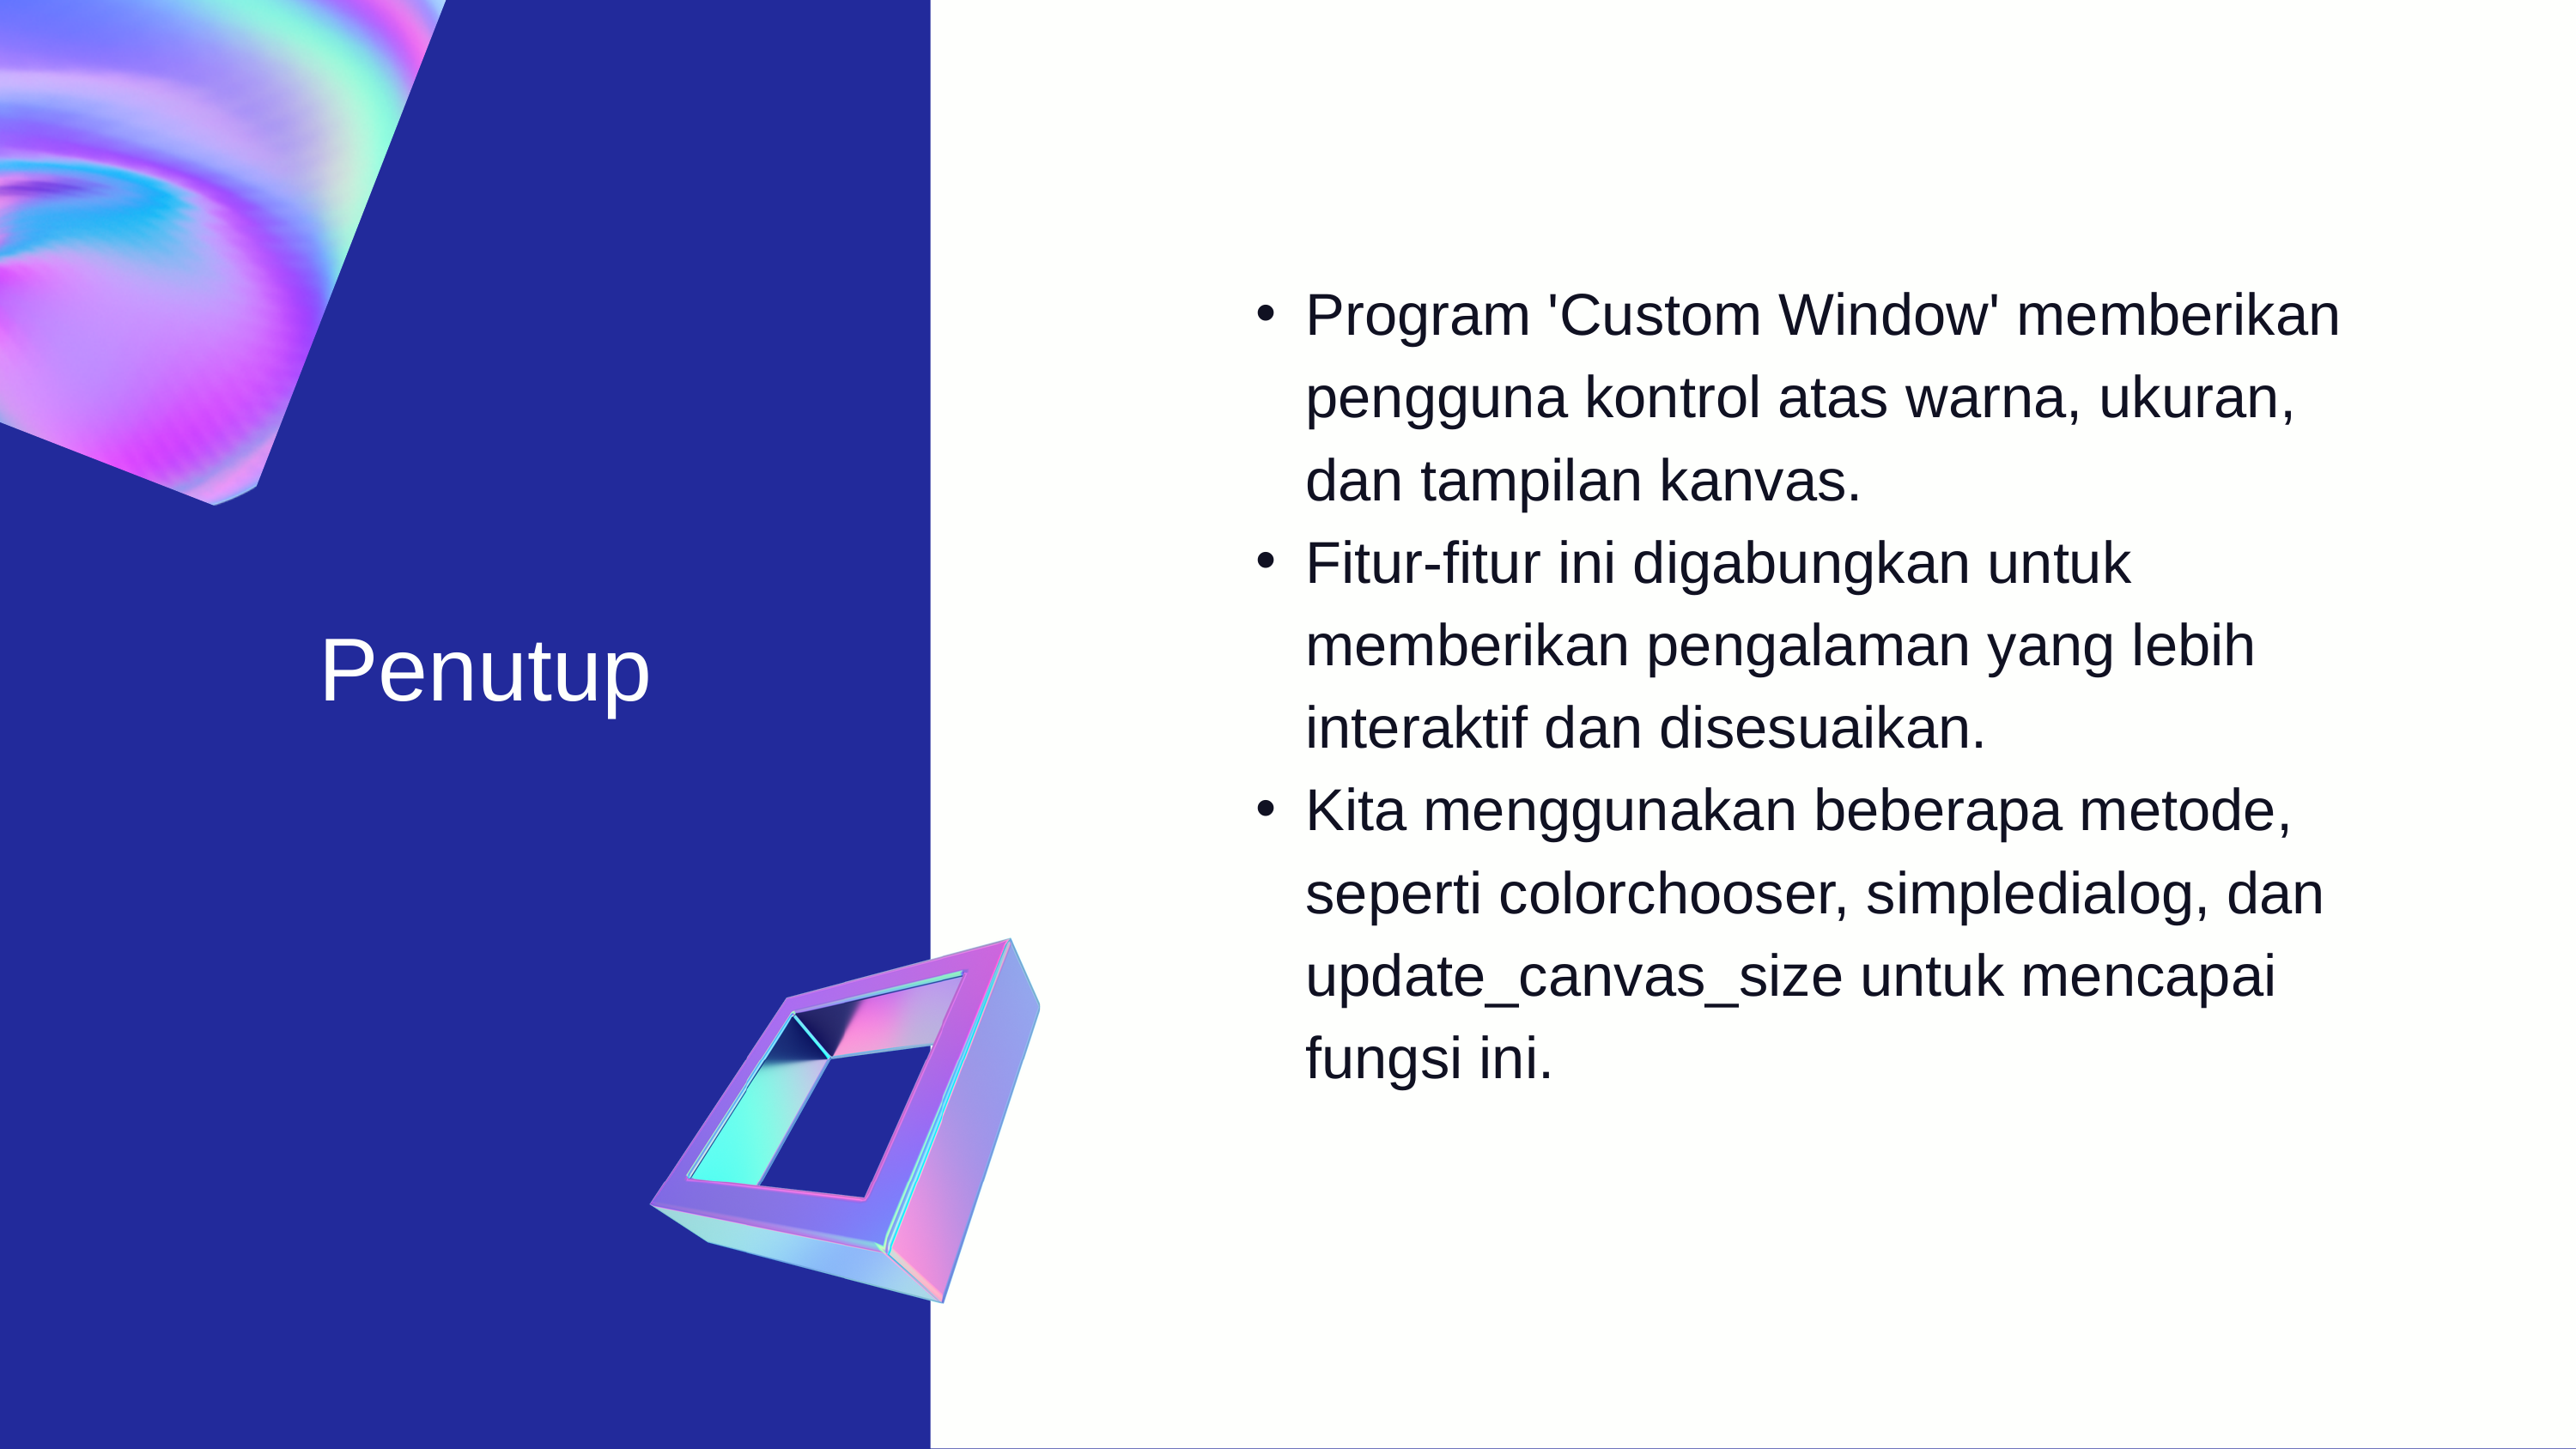

Program 'Custom Window' memberikan pengguna kontrol atas warna, ukuran, dan tampilan kanvas.
Fitur-fitur ini digabungkan untuk memberikan pengalaman yang lebih interaktif dan disesuaikan.
Kita menggunakan beberapa metode, seperti colorchooser, simpledialog, dan update_canvas_size untuk mencapai fungsi ini.

Penutup